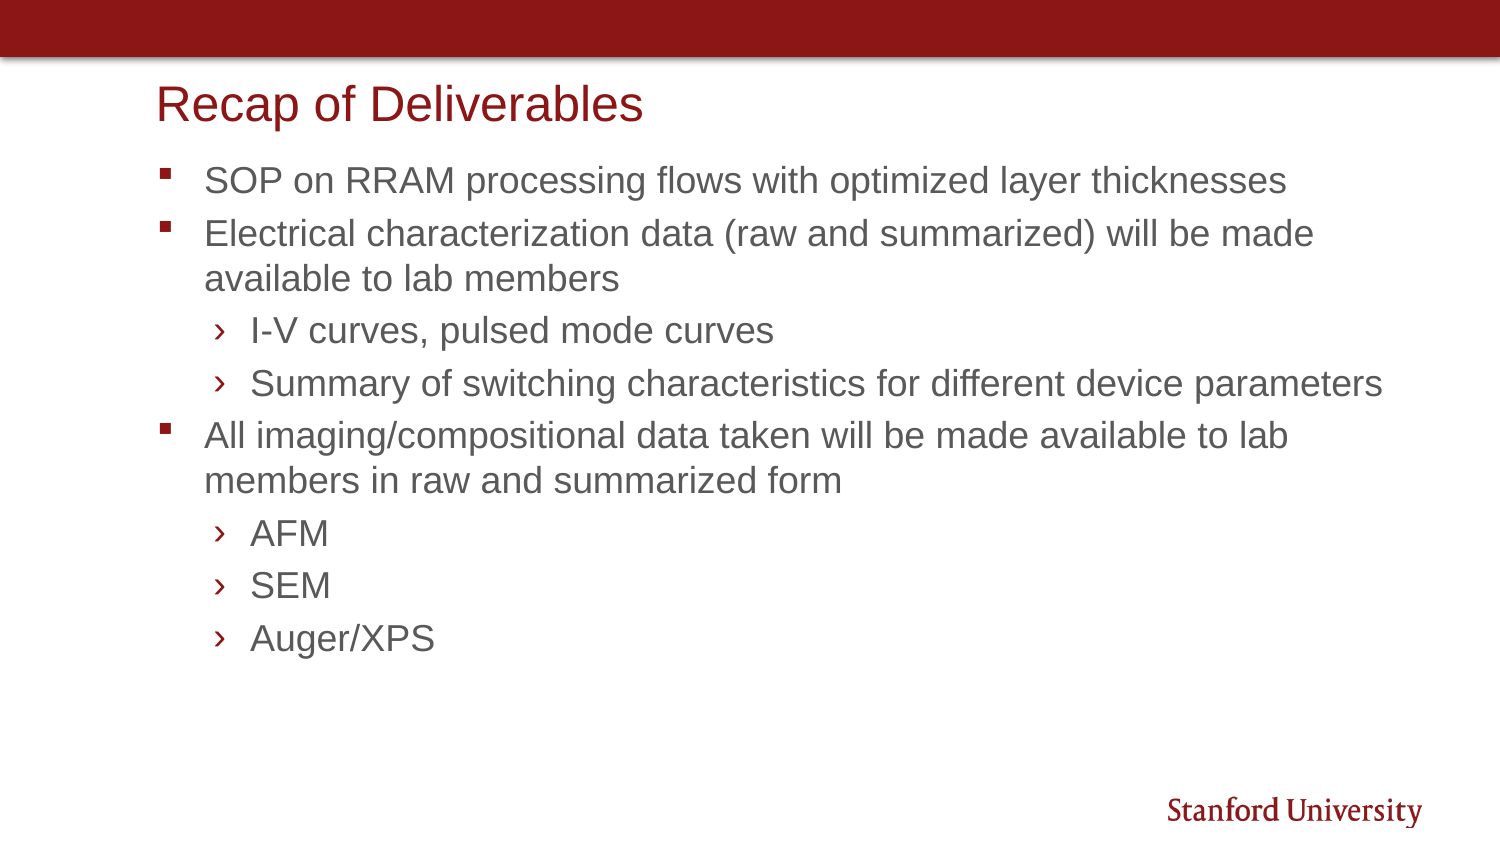

# Recap of Deliverables
SOP on RRAM processing flows with optimized layer thicknesses
Electrical characterization data (raw and summarized) will be made available to lab members
I-V curves, pulsed mode curves
Summary of switching characteristics for different device parameters
All imaging/compositional data taken will be made available to lab members in raw and summarized form
AFM
SEM
Auger/XPS